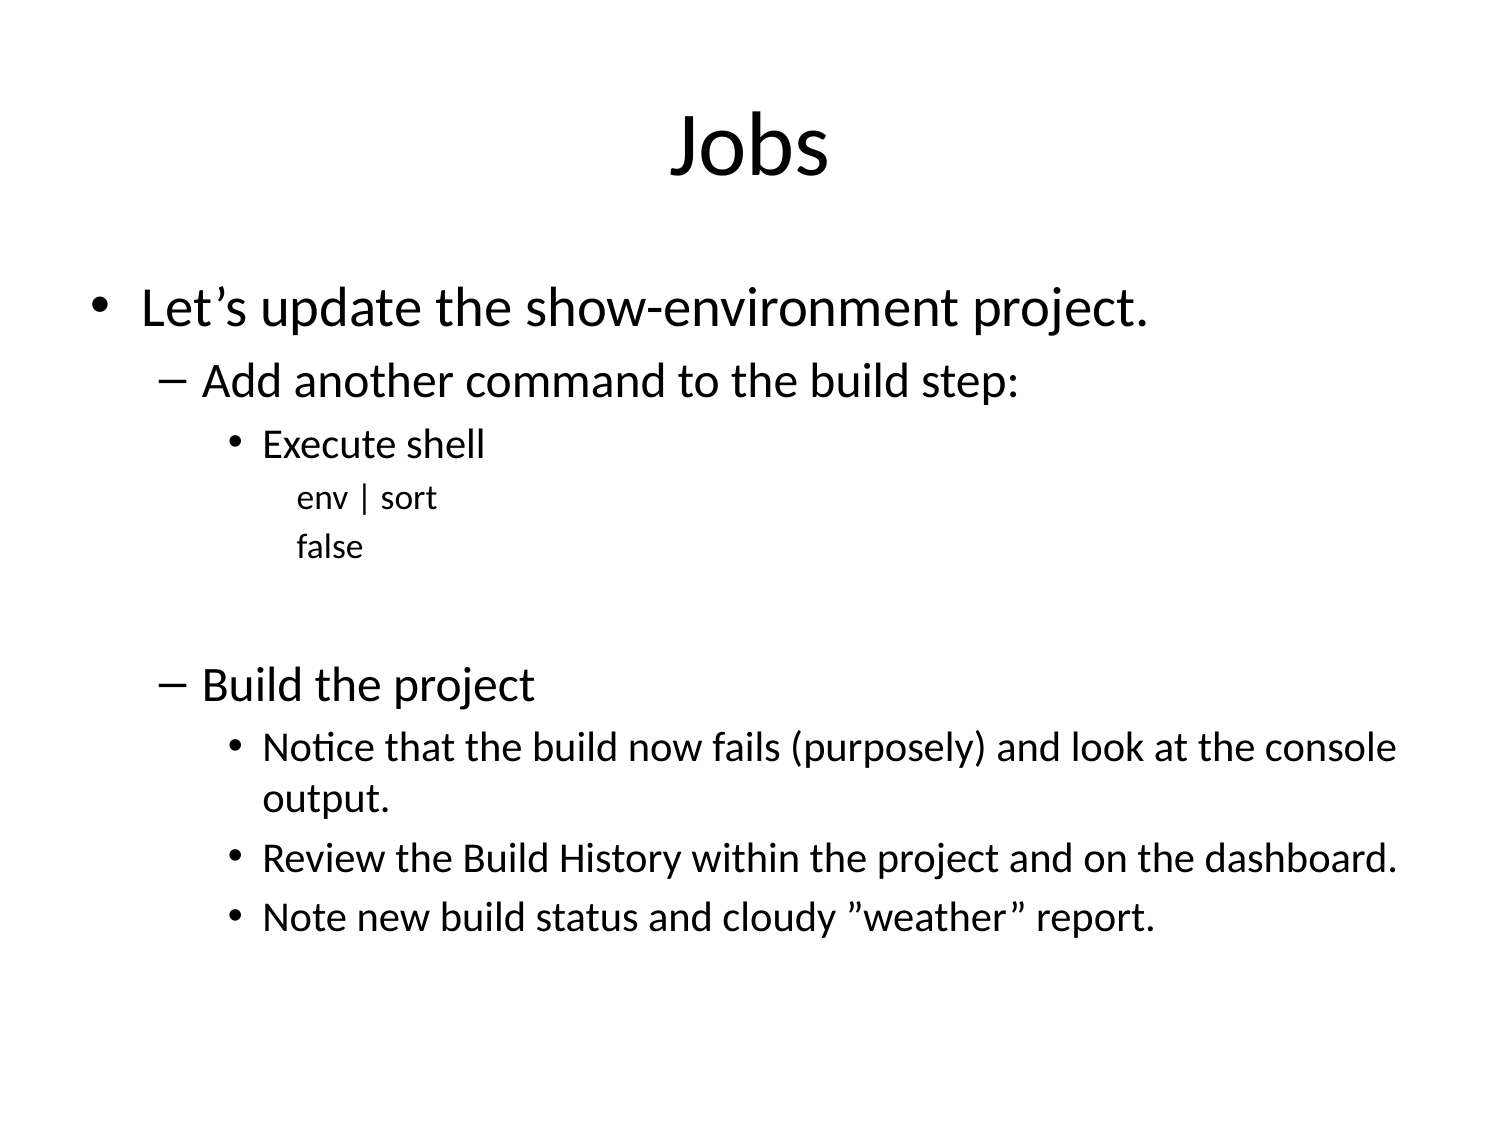

# Jobs
Let’s update the show-environment project.
Add another command to the build step:
Execute shell
env | sort
false

Build the project
Notice that the build now fails (purposely) and look at the console output.
Review the Build History within the project and on the dashboard.
Note new build status and cloudy ”weather” report.